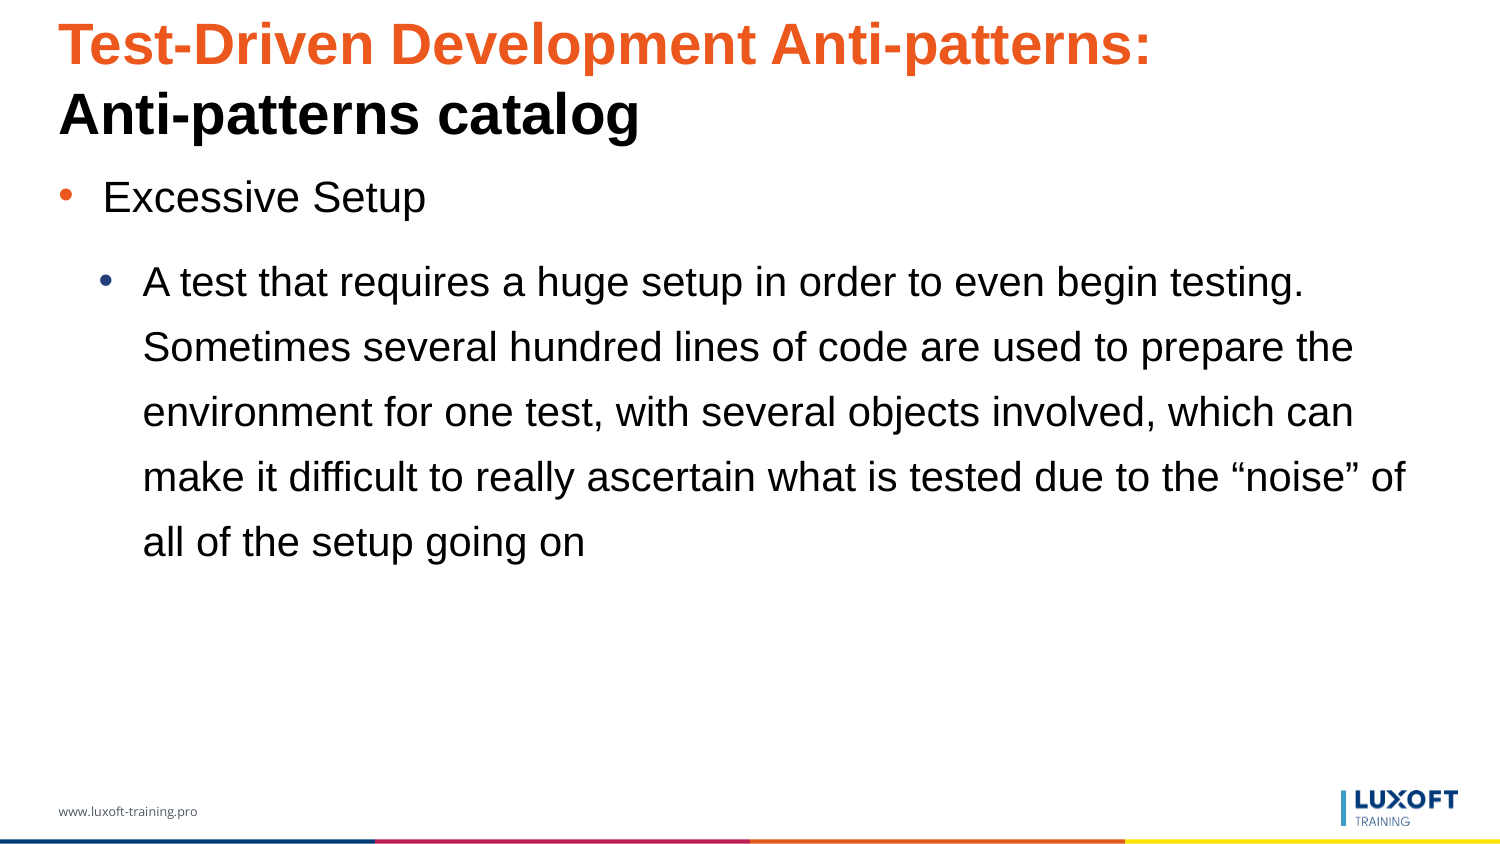

# Test-Driven Development Anti-patterns: Anti-patterns catalog
Excessive Setup
A test that requires a huge setup in order to even begin testing. Sometimes several hundred lines of code are used to prepare the environment for one test, with several objects involved, which can make it difficult to really ascertain what is tested due to the “noise” of all of the setup going on